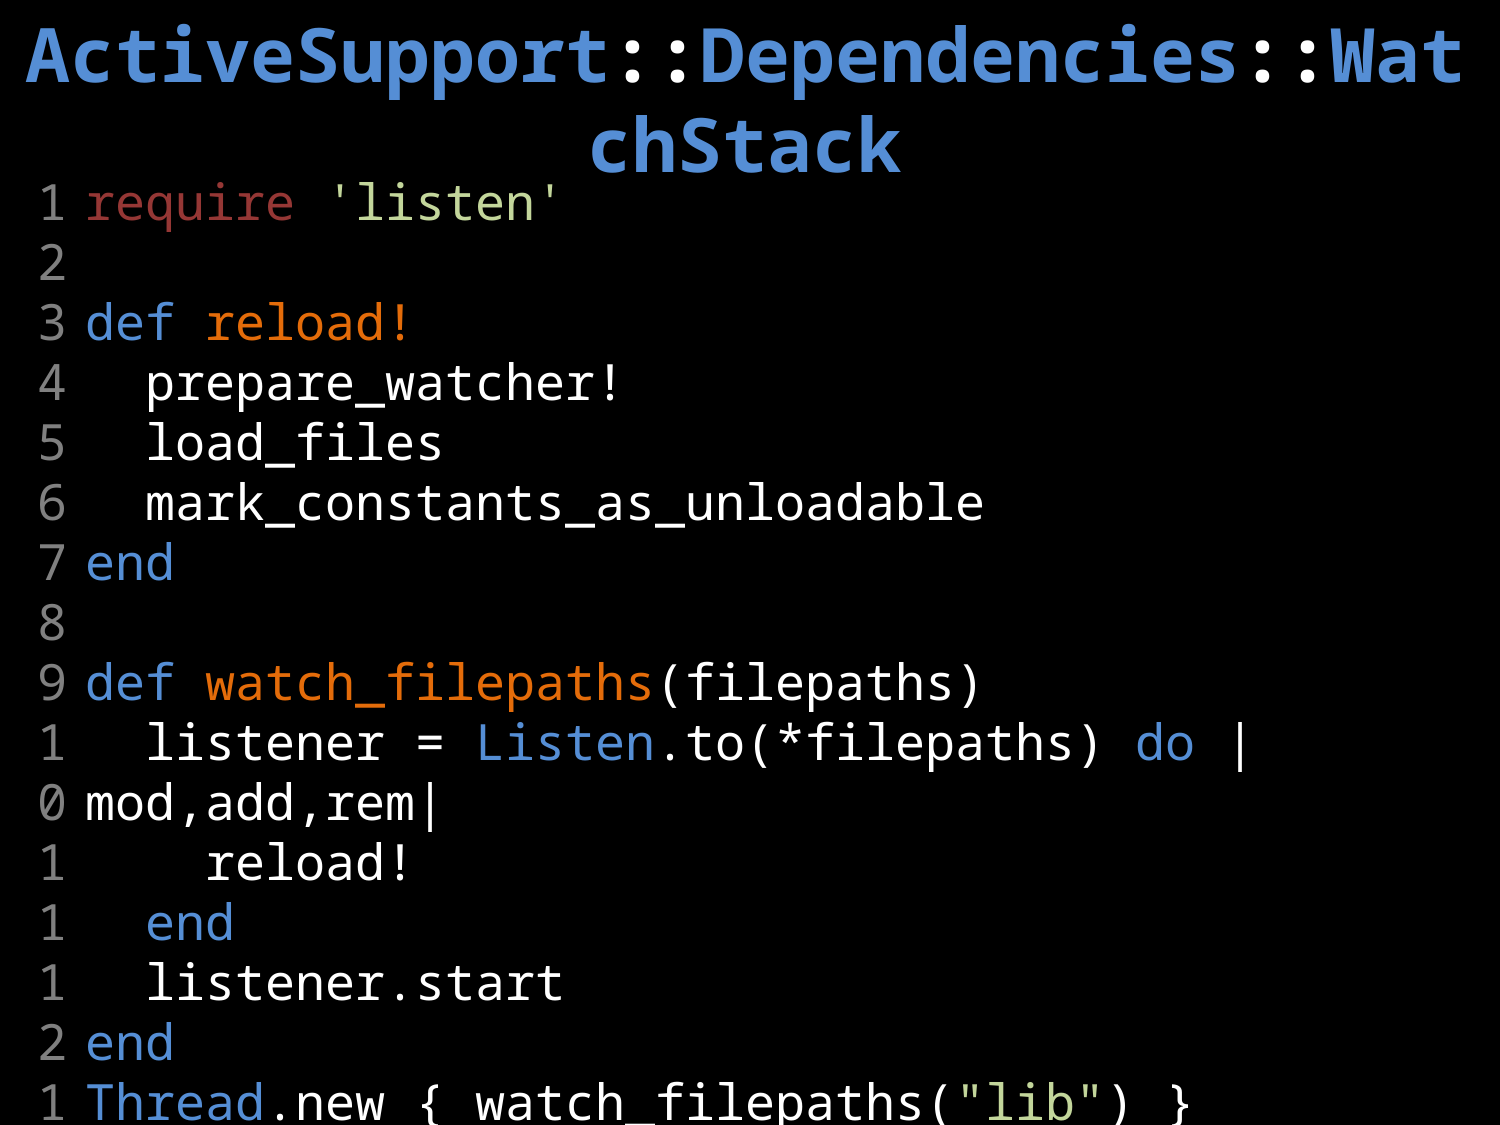

ActiveSupport::Dependencies::WatchStack
1
2
3
4
5
6
7
8
9
10
11
12
13
14
15
require 'listen'

def reload!
  prepare_watcher!
  load_files
  mark_constants_as_unloadable
end

def watch_filepaths(filepaths)
  listener = Listen.to(*filepaths) do |mod,add,rem|
    reload!
  end
  listener.start
end
Thread.new { watch_filepaths("lib") }